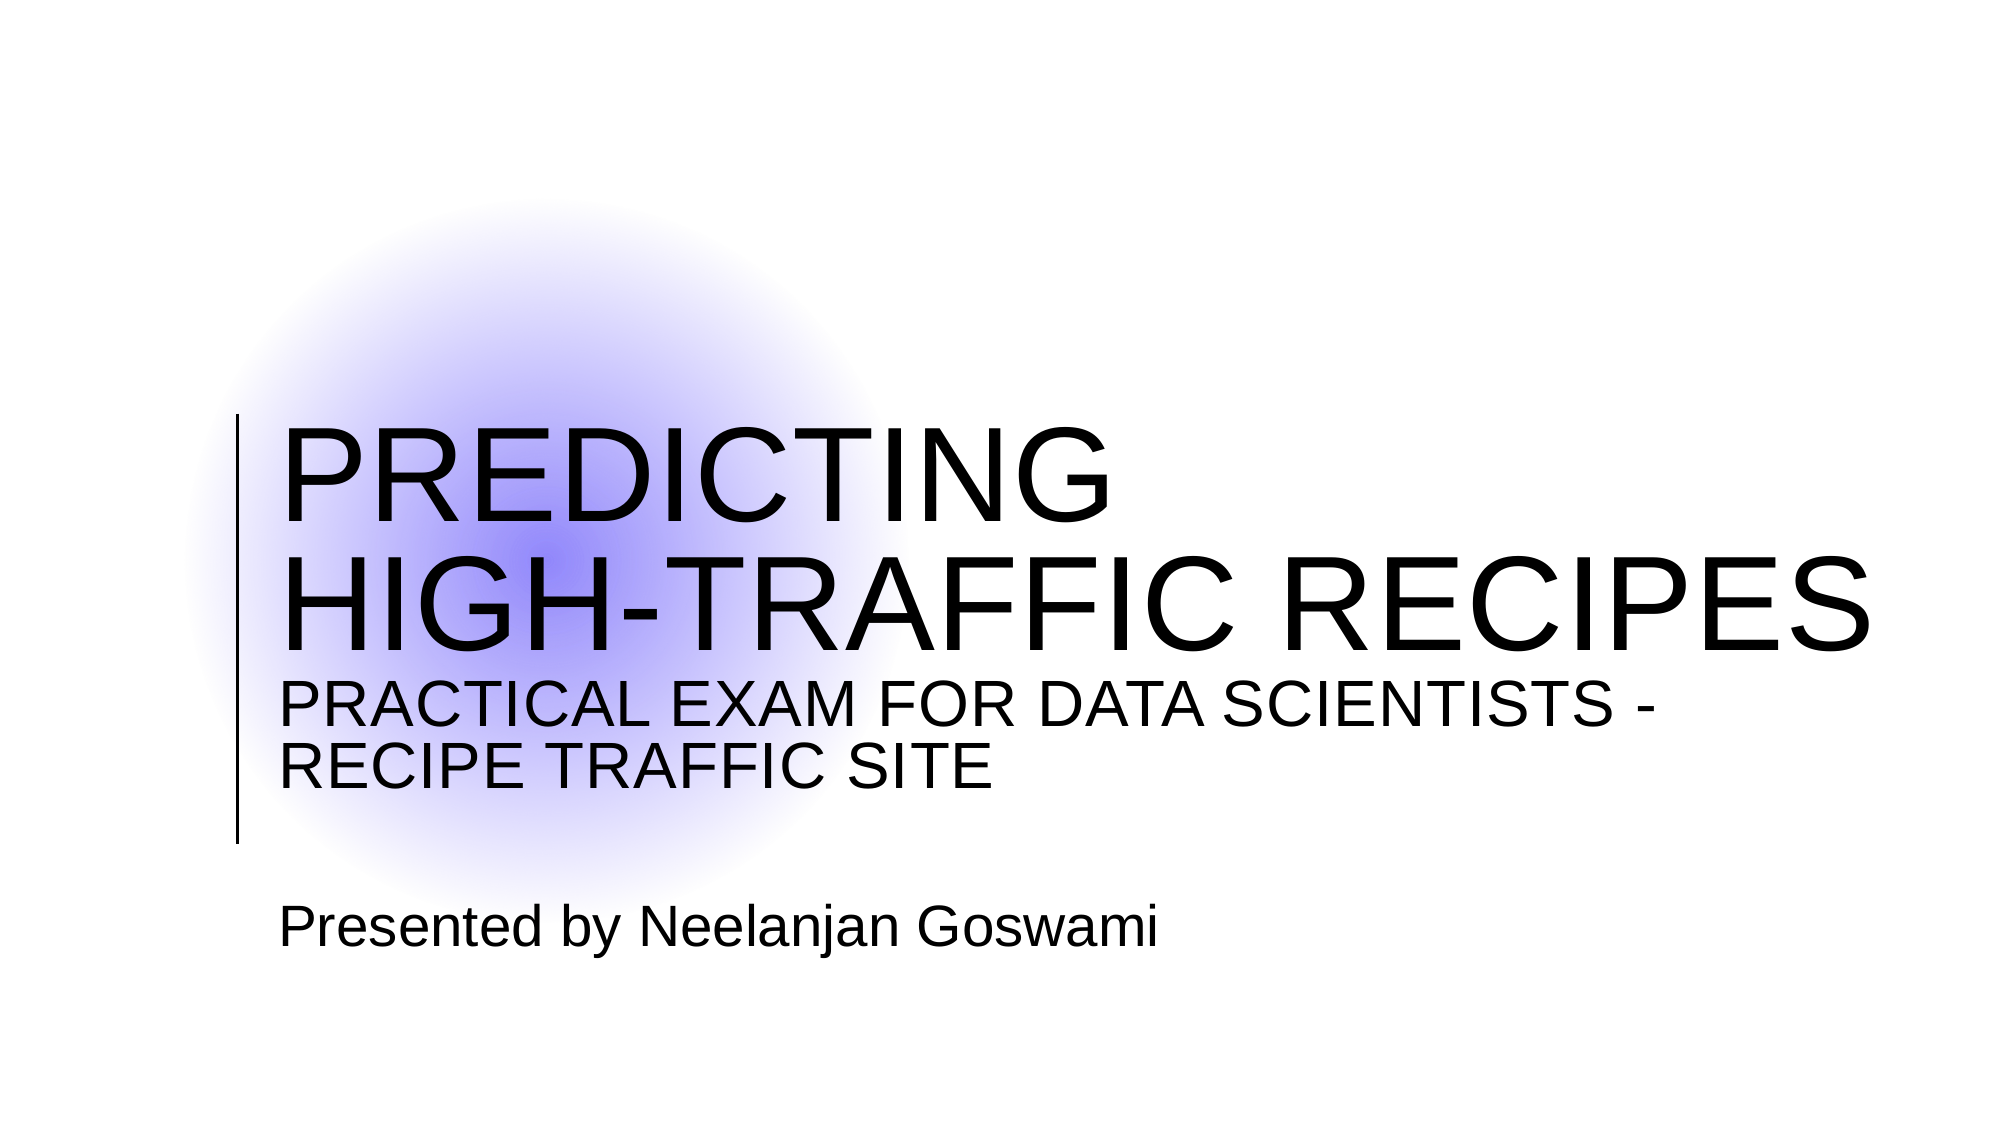

# Predicting High‑Traffic Recipes Practical EXAM for data scientists - Recipe Traffic Site
Presented by Neelanjan Goswami